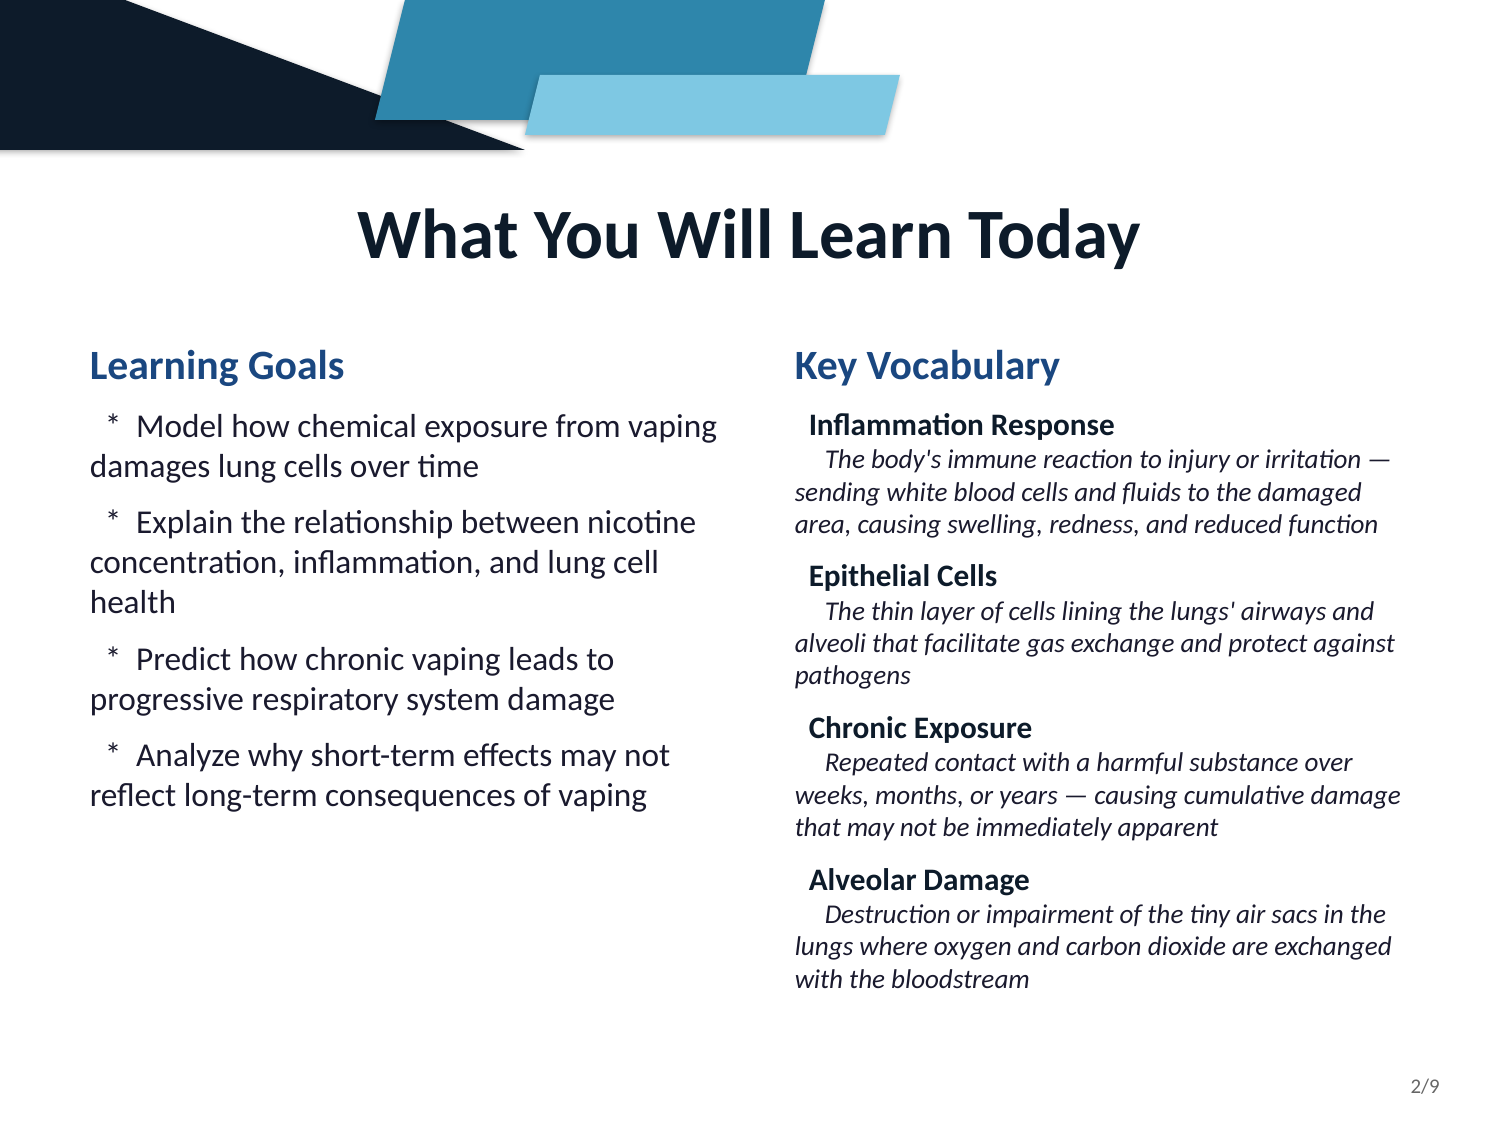

What You Will Learn Today
Learning Goals
  *  Model how chemical exposure from vaping damages lung cells over time
  *  Explain the relationship between nicotine concentration, inflammation, and lung cell health
  *  Predict how chronic vaping leads to progressive respiratory system damage
  *  Analyze why short-term effects may not reflect long-term consequences of vaping
Key Vocabulary
  Inflammation Response
     The body's immune reaction to injury or irritation — sending white blood cells and fluids to the damaged area, causing swelling, redness, and reduced function
  Epithelial Cells
     The thin layer of cells lining the lungs' airways and alveoli that facilitate gas exchange and protect against pathogens
  Chronic Exposure
     Repeated contact with a harmful substance over weeks, months, or years — causing cumulative damage that may not be immediately apparent
  Alveolar Damage
     Destruction or impairment of the tiny air sacs in the lungs where oxygen and carbon dioxide are exchanged with the bloodstream
2/9